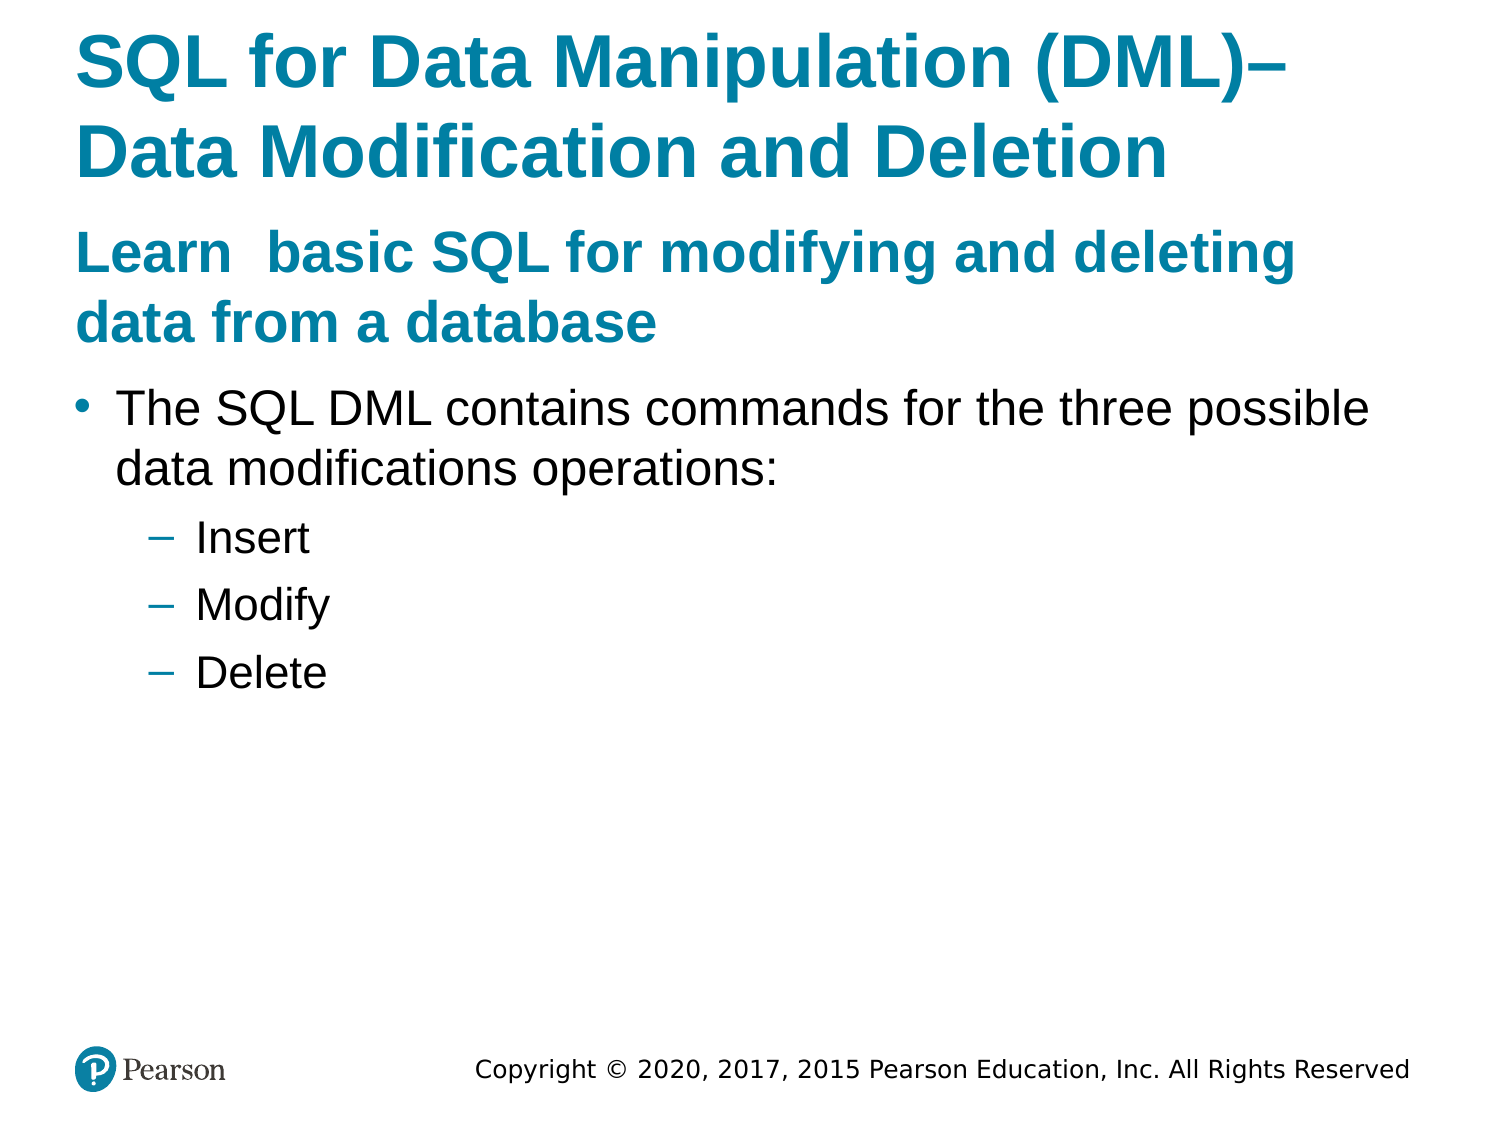

# SQL for Data Manipulation (DML)– Data Modification and Deletion
Learn  basic SQL for modifying and deleting data from a database
The SQL DML contains commands for the three possible data modifications operations:
Insert
Modify
Delete